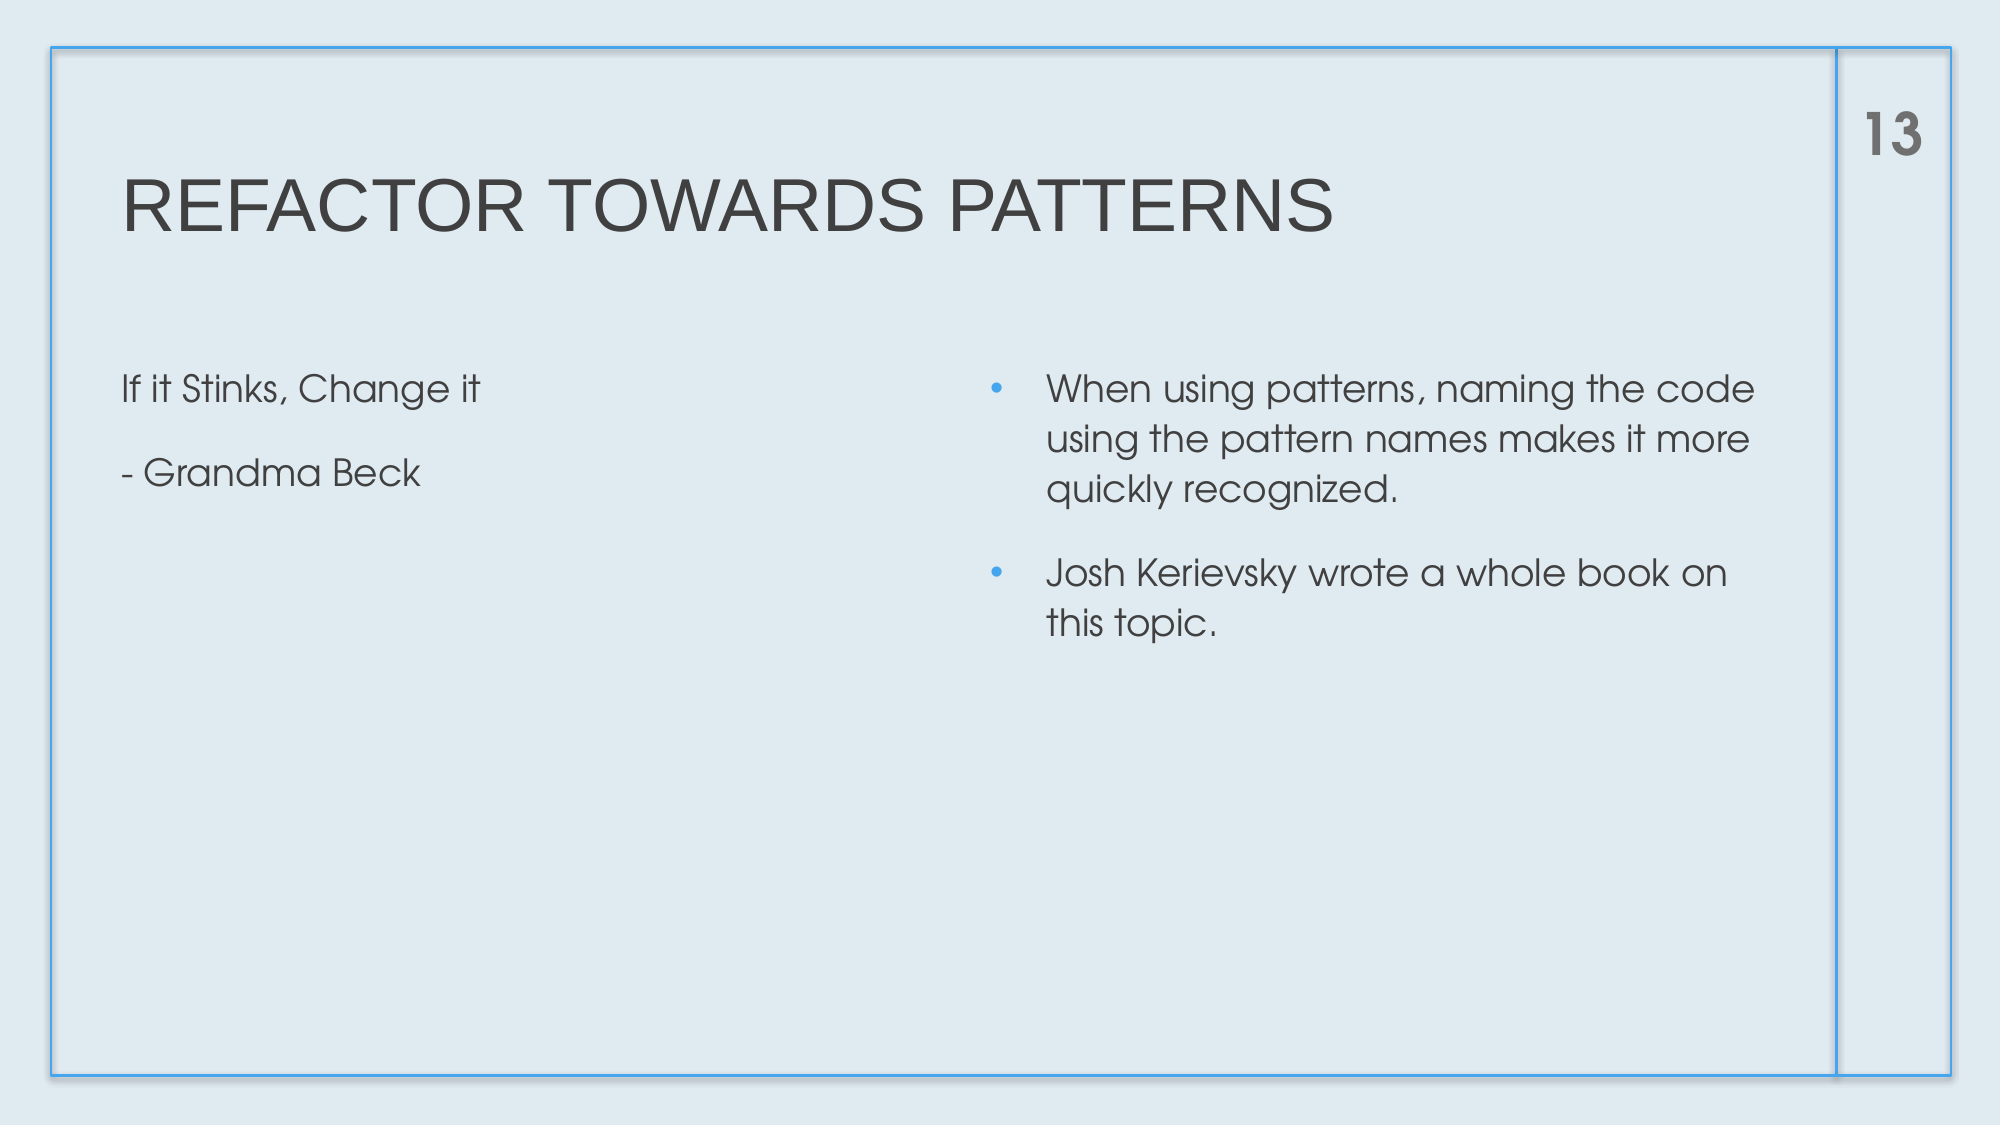

13
# Refactor towards patterns
When using patterns, naming the code using the pattern names makes it more quickly recognized.
Josh Kerievsky wrote a whole book on this topic.
If it Stinks, Change it
- Grandma Beck